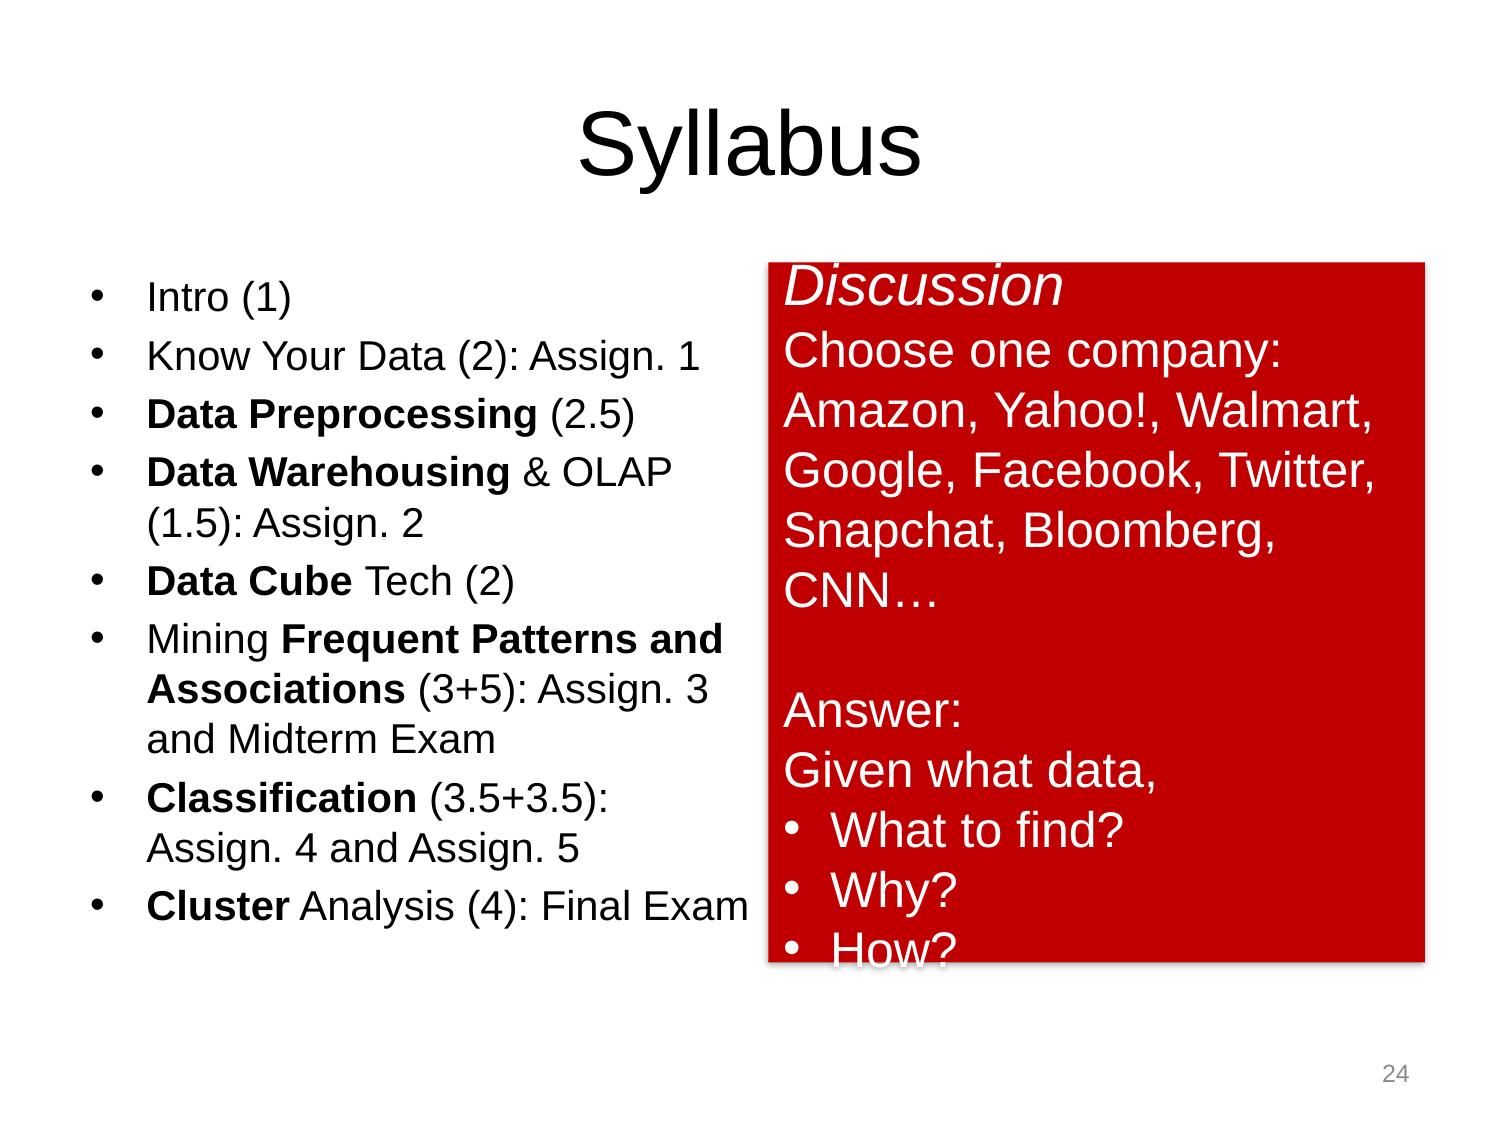

# Syllabus
Intro (1)
Know Your Data (2): Assign. 1
Data Preprocessing (2.5)
Data Warehousing & OLAP (1.5): Assign. 2
Data Cube Tech (2)
Mining Frequent Patterns and  Associations (3+5): Assign. 3 and Midterm Exam
Classification (3.5+3.5): Assign. 4 and Assign. 5
Cluster Analysis (4): Final Exam
Discussion
Choose one company: Amazon, Yahoo!, Walmart, Google, Facebook, Twitter, Snapchat, Bloomberg, CNN…

Answer:
Given what data,
What to find?
Why?
How?
24